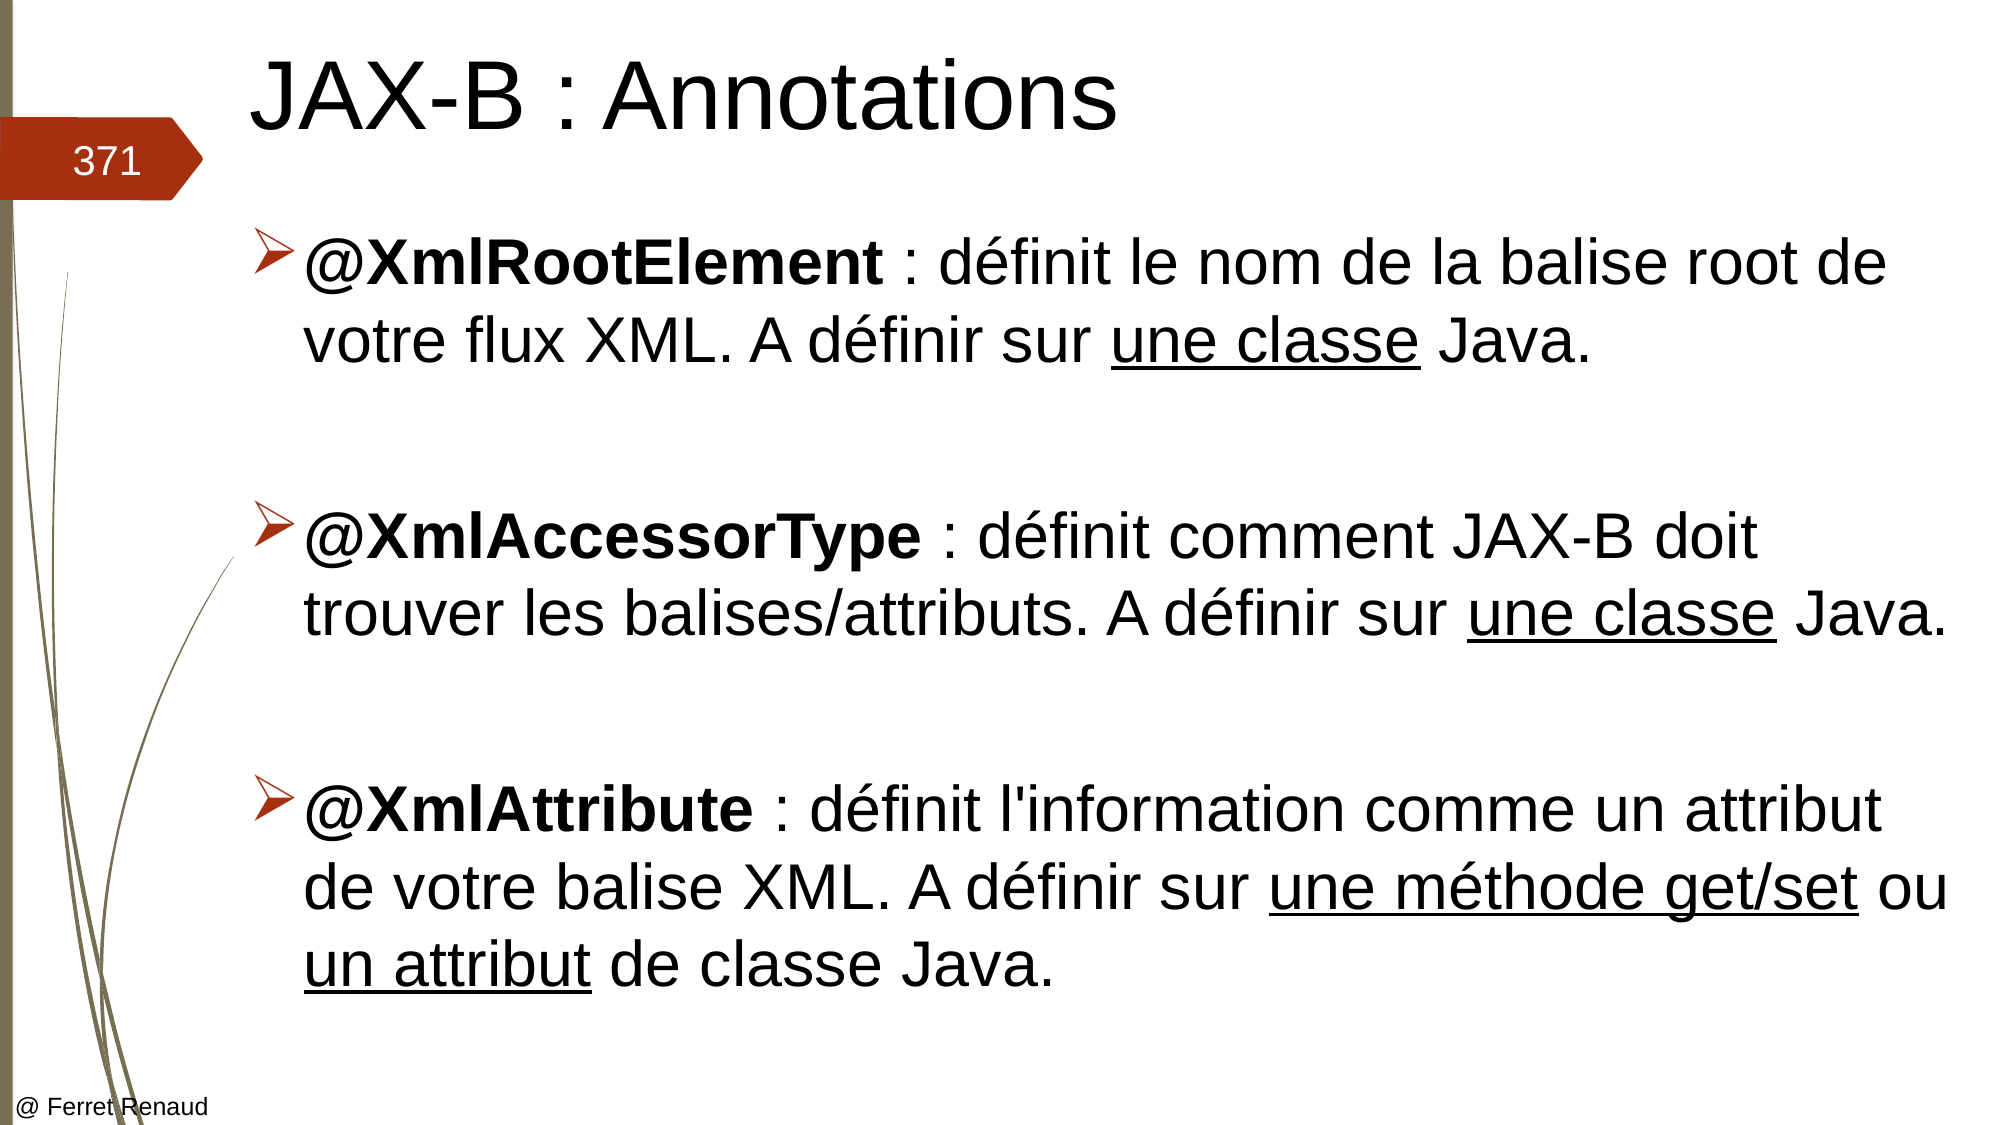

# JAX-B : Annotations
371
@XmlRootElement : définit le nom de la balise root de votre flux XML. A définir sur une classe Java.

@XmlAccessorType : définit comment JAX-B doit trouver les balises/attributs. A définir sur une classe Java.

@XmlAttribute : définit l'information comme un attribut de votre balise XML. A définir sur une méthode get/set ou un attribut de classe Java.
@ Ferret Renaud